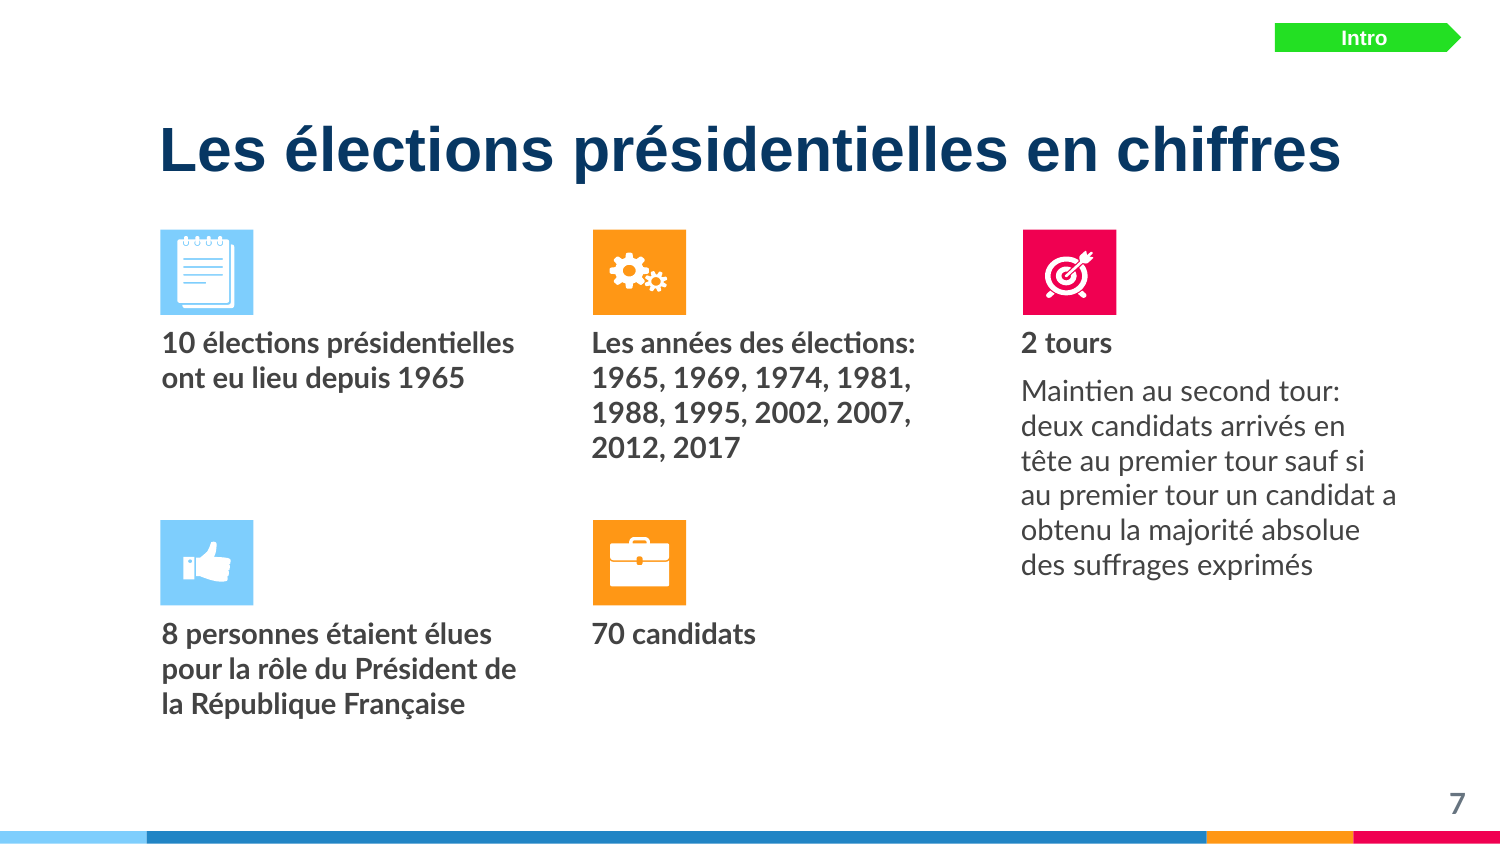

Intro
# Les élections présidentielles en chiffres

10 élections présidentielles ont eu lieu depuis 1965
Les années des élections: 1965, 1969, 1974, 1981, 1988, 1995, 2002, 2007, 2012, 2017
2 tours
Maintien au second tour: deux candidats arrivés en tête au premier tour sauf si au premier tour un candidat a obtenu la majorité absolue des suffrages exprimés

8 personnes étaient élues pour la rôle du Président de la République Française
70 candidats
7